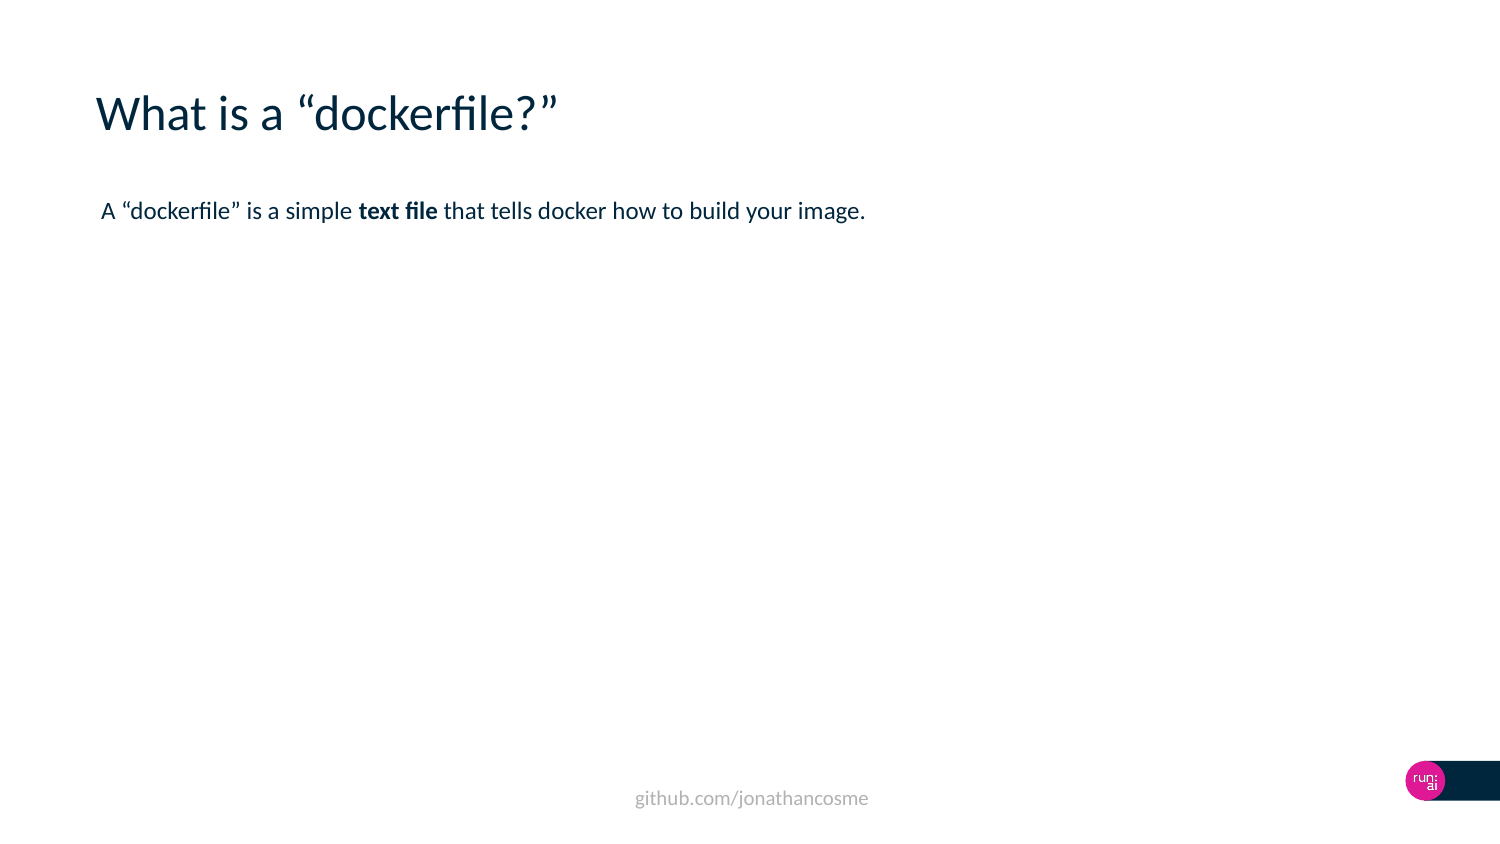

# What is a “dockerfile?”
A “dockerfile” is a simple text file that tells docker how to build your image.